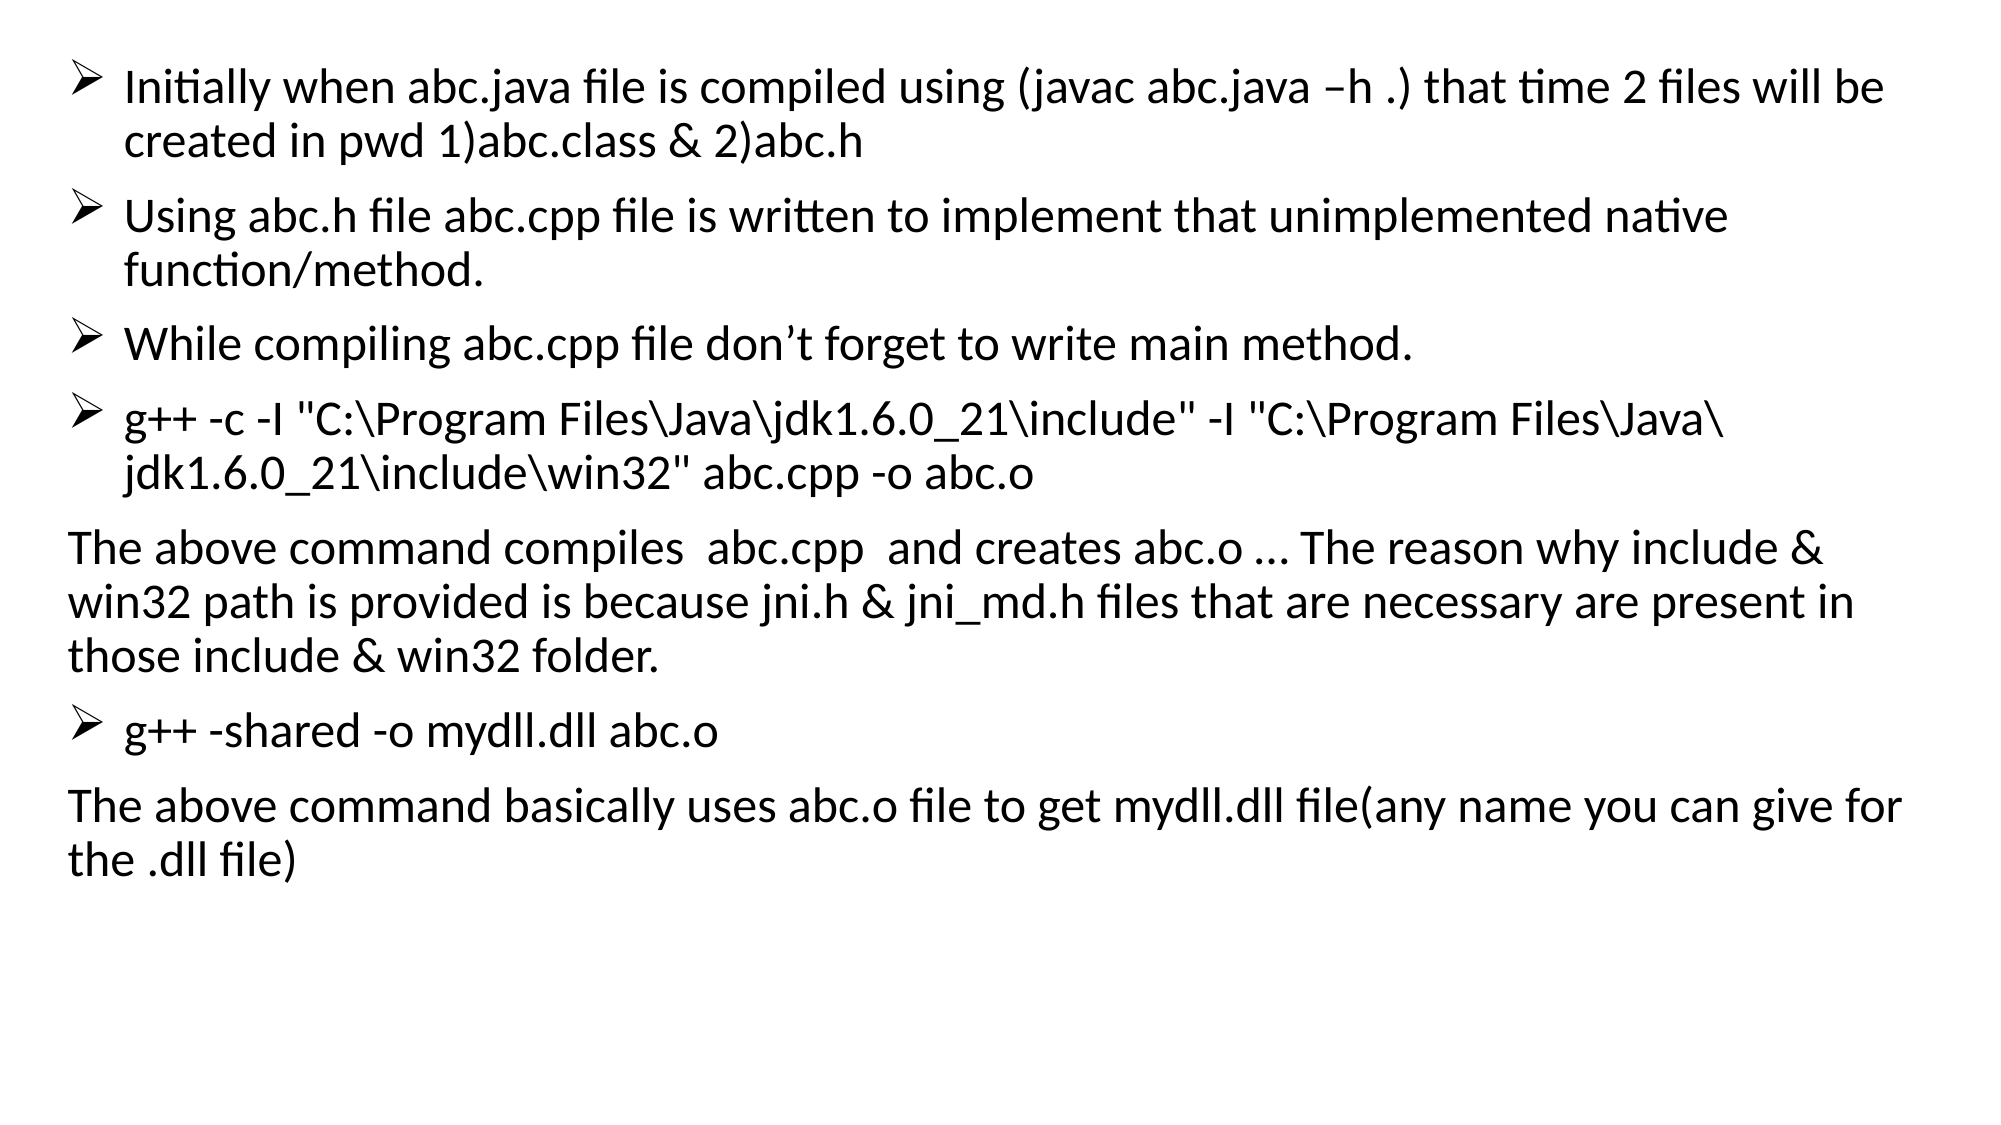

Initially when abc.java file is compiled using (javac abc.java –h .) that time 2 files will be created in pwd 1)abc.class & 2)abc.h
Using abc.h file abc.cpp file is written to implement that unimplemented native function/method.
While compiling abc.cpp file don’t forget to write main method.
g++ -c -I "C:\Program Files\Java\jdk1.6.0_21\include" -I "C:\Program Files\Java\jdk1.6.0_21\include\win32" abc.cpp -o abc.o
The above command compiles  abc.cpp  and creates abc.o … The reason why include & win32 path is provided is because jni.h & jni_md.h files that are necessary are present in those include & win32 folder.
g++ -shared -o mydll.dll abc.o
The above command basically uses abc.o file to get mydll.dll file(any name you can give for the .dll file)